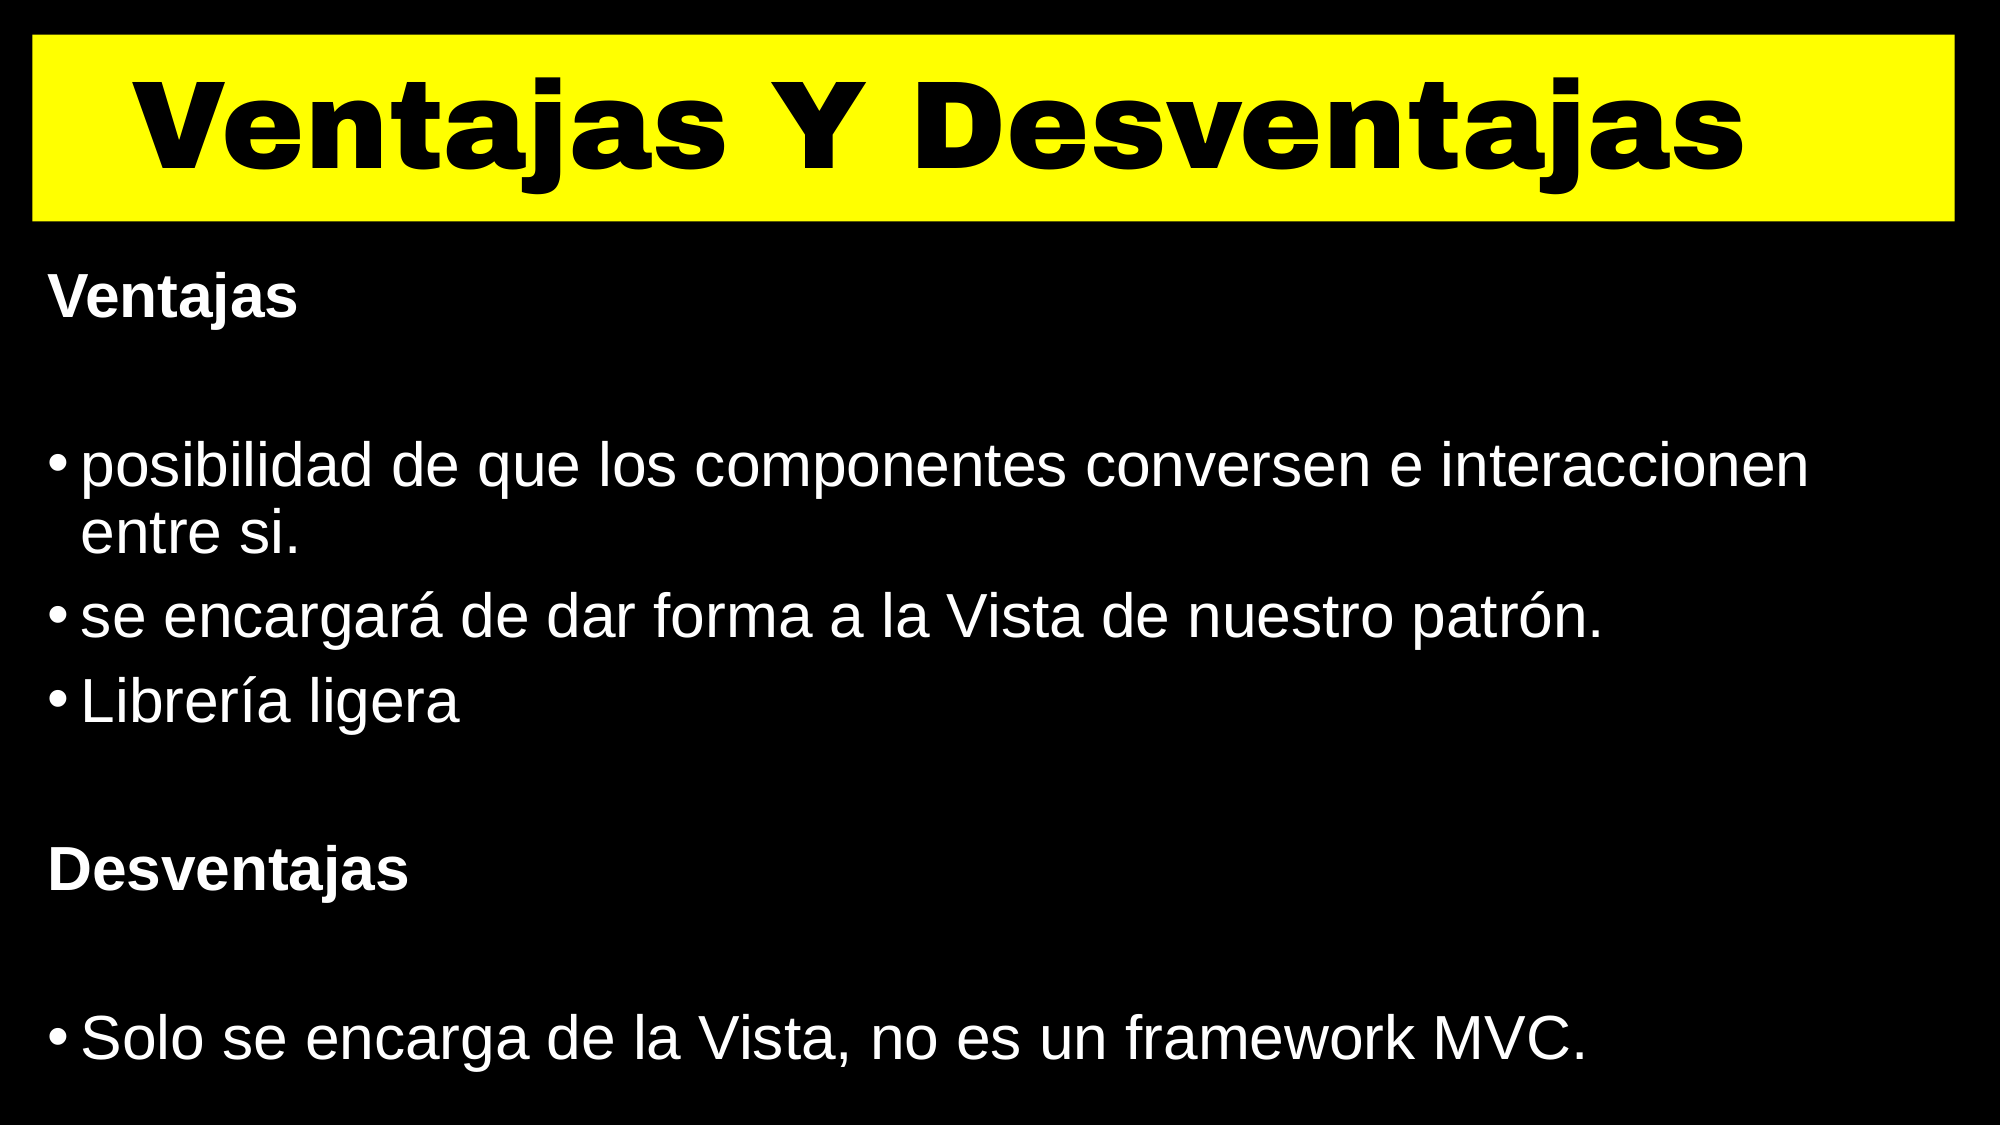

# Ventajas Y Desventajas
Ventajas

posibilidad de que los componentes conversen e interaccionen entre si.
se encargará de dar forma a la Vista de nuestro patrón.
Librería ligera

Desventajas

Solo se encarga de la Vista, no es un framework MVC.